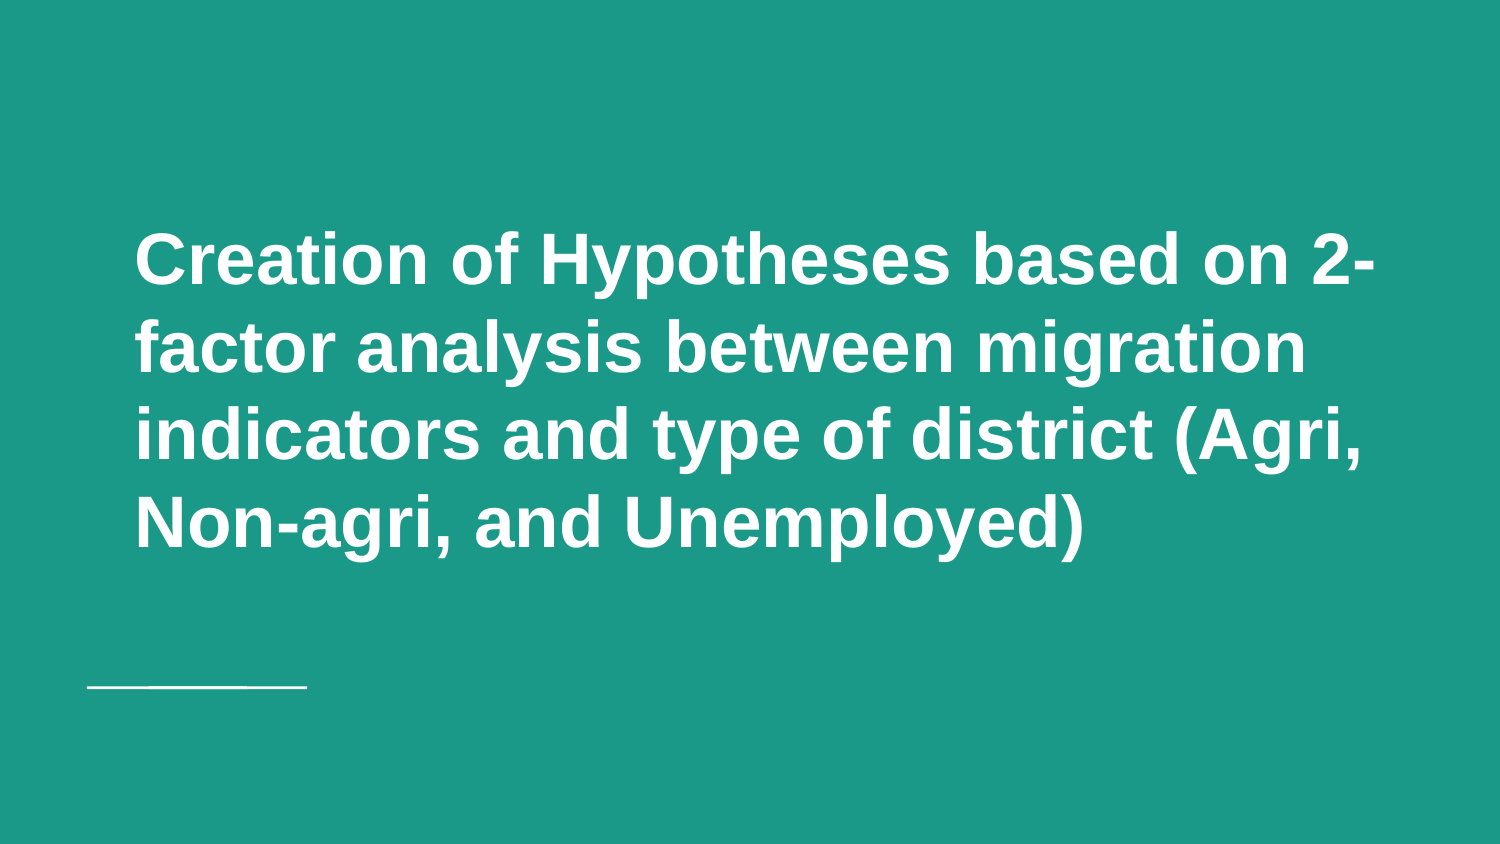

# Creation of Hypotheses based on 2-factor analysis between migration indicators and type of district (Agri, Non-agri, and Unemployed)